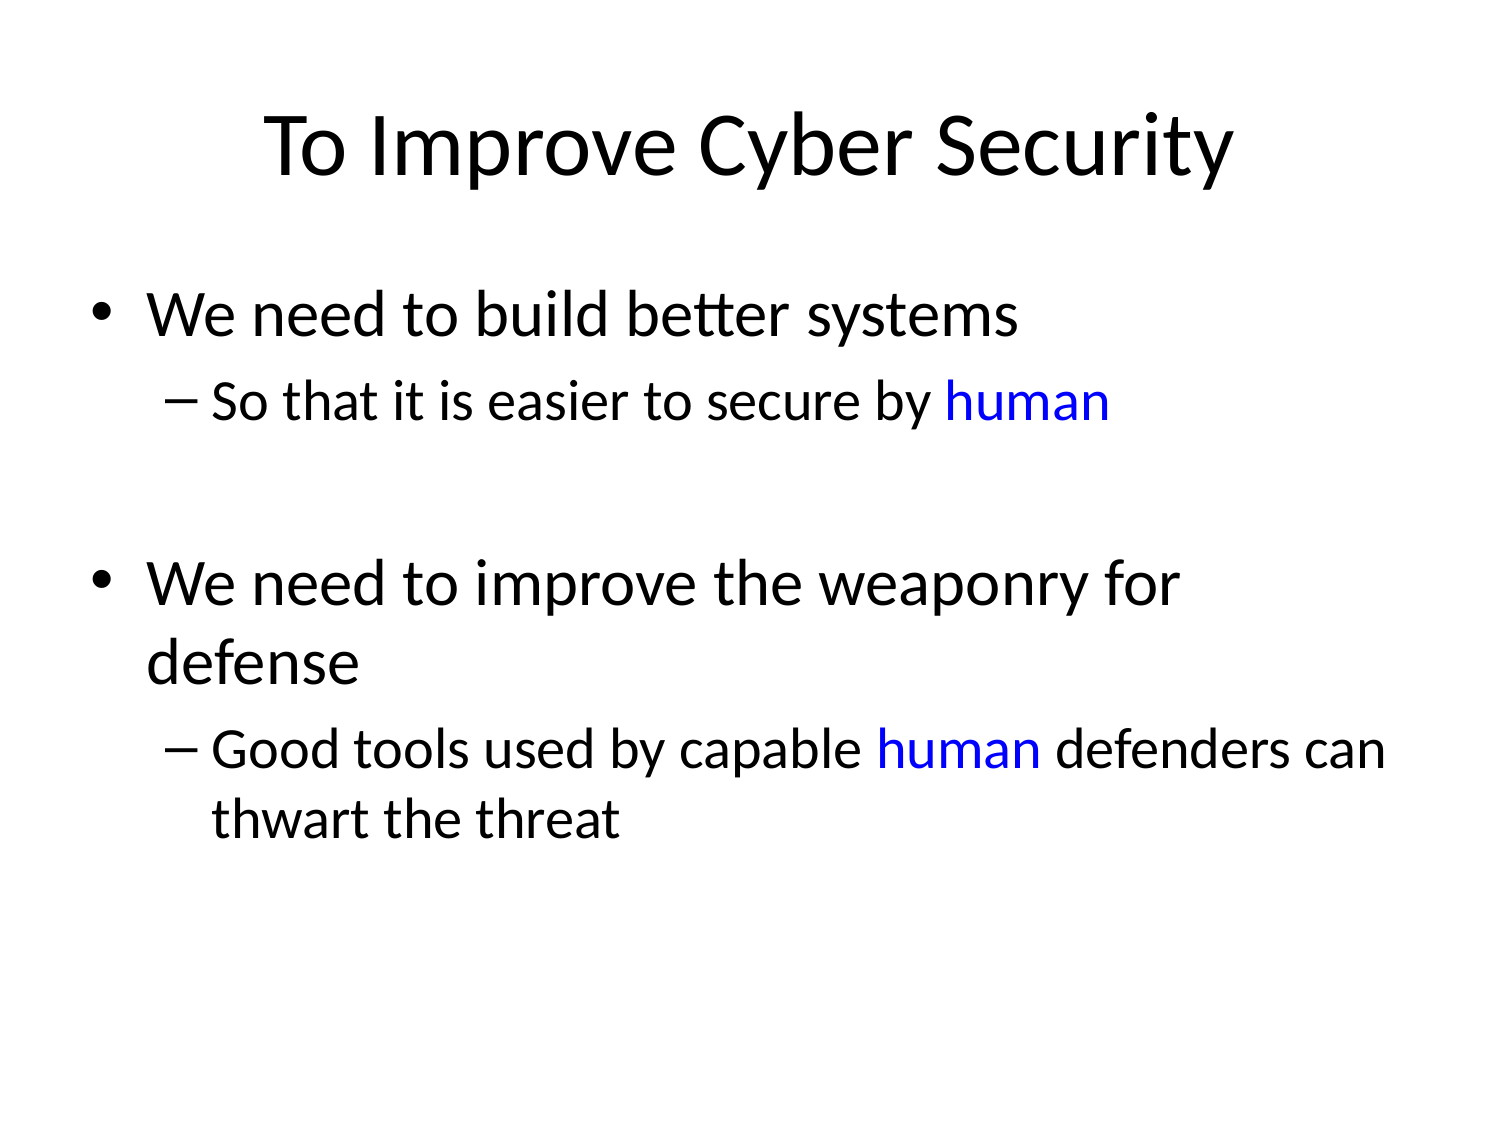

# To Improve Cyber Security
We need to build better systems
So that it is easier to secure by human

We need to improve the weaponry for defense
Good tools used by capable human defenders can thwart the threat